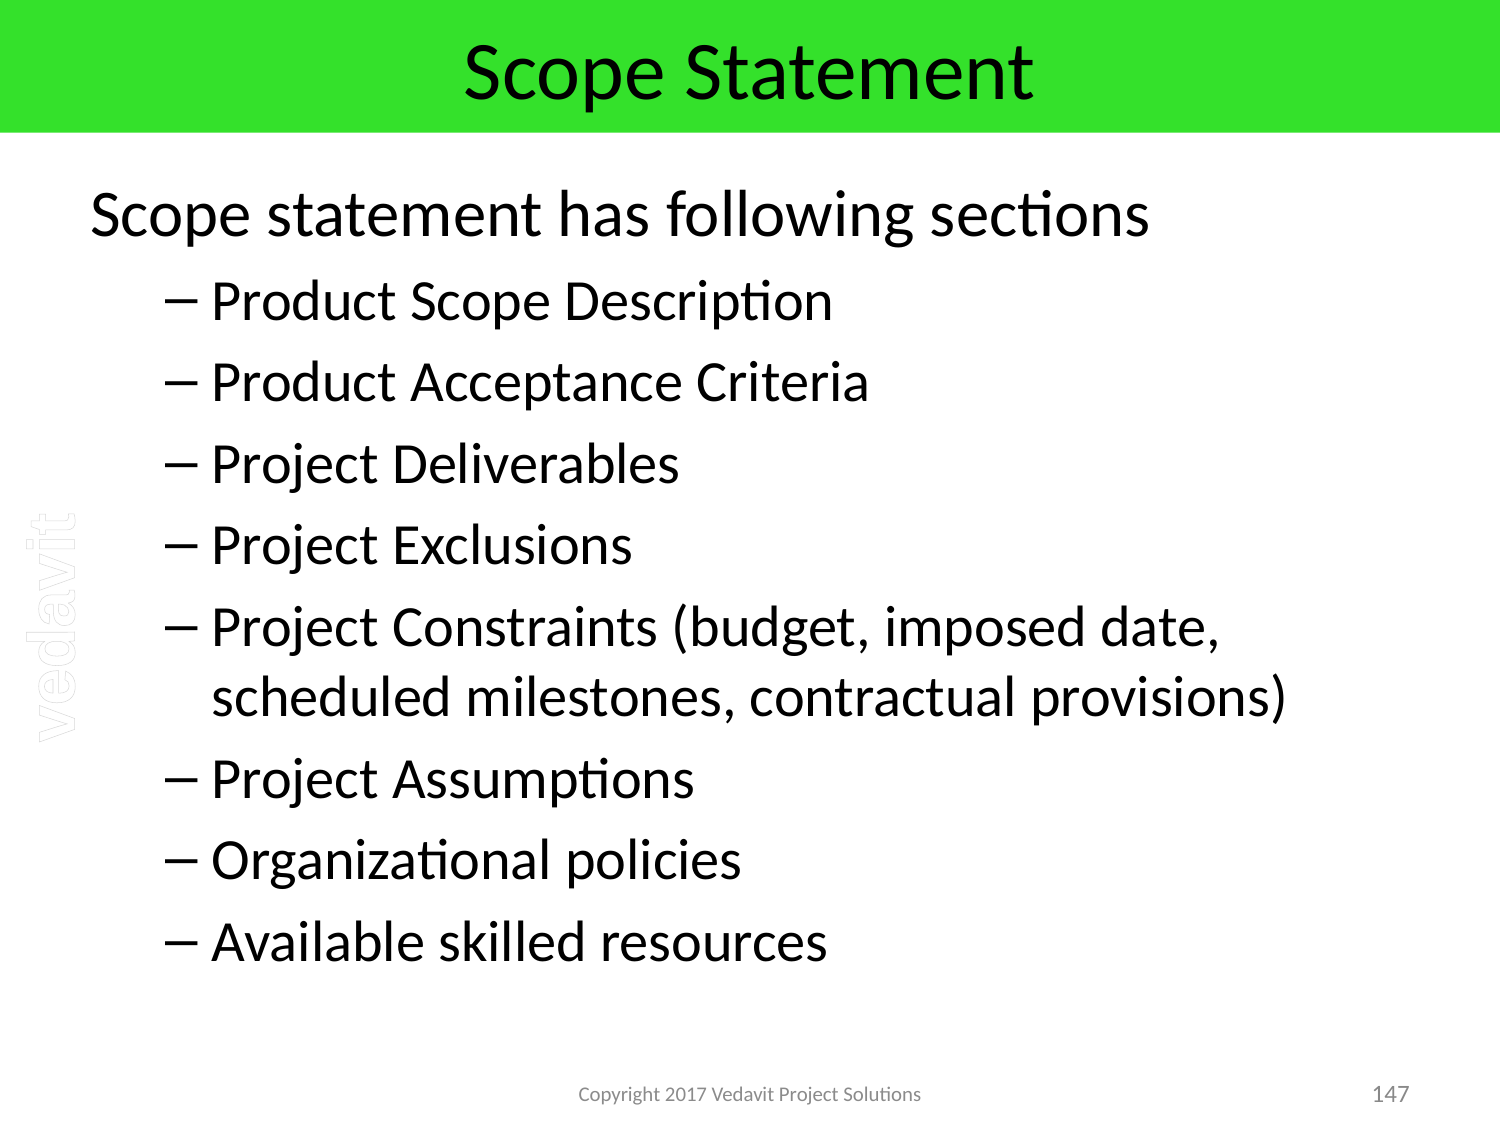

# Scope Statement
Scope statement has following sections
Product Scope Description
Product Acceptance Criteria
Project Deliverables
Project Exclusions
Project Constraints (budget, imposed date, scheduled milestones, contractual provisions)
Project Assumptions
Organizational policies
Available skilled resources
Copyright 2017 Vedavit Project Solutions
147